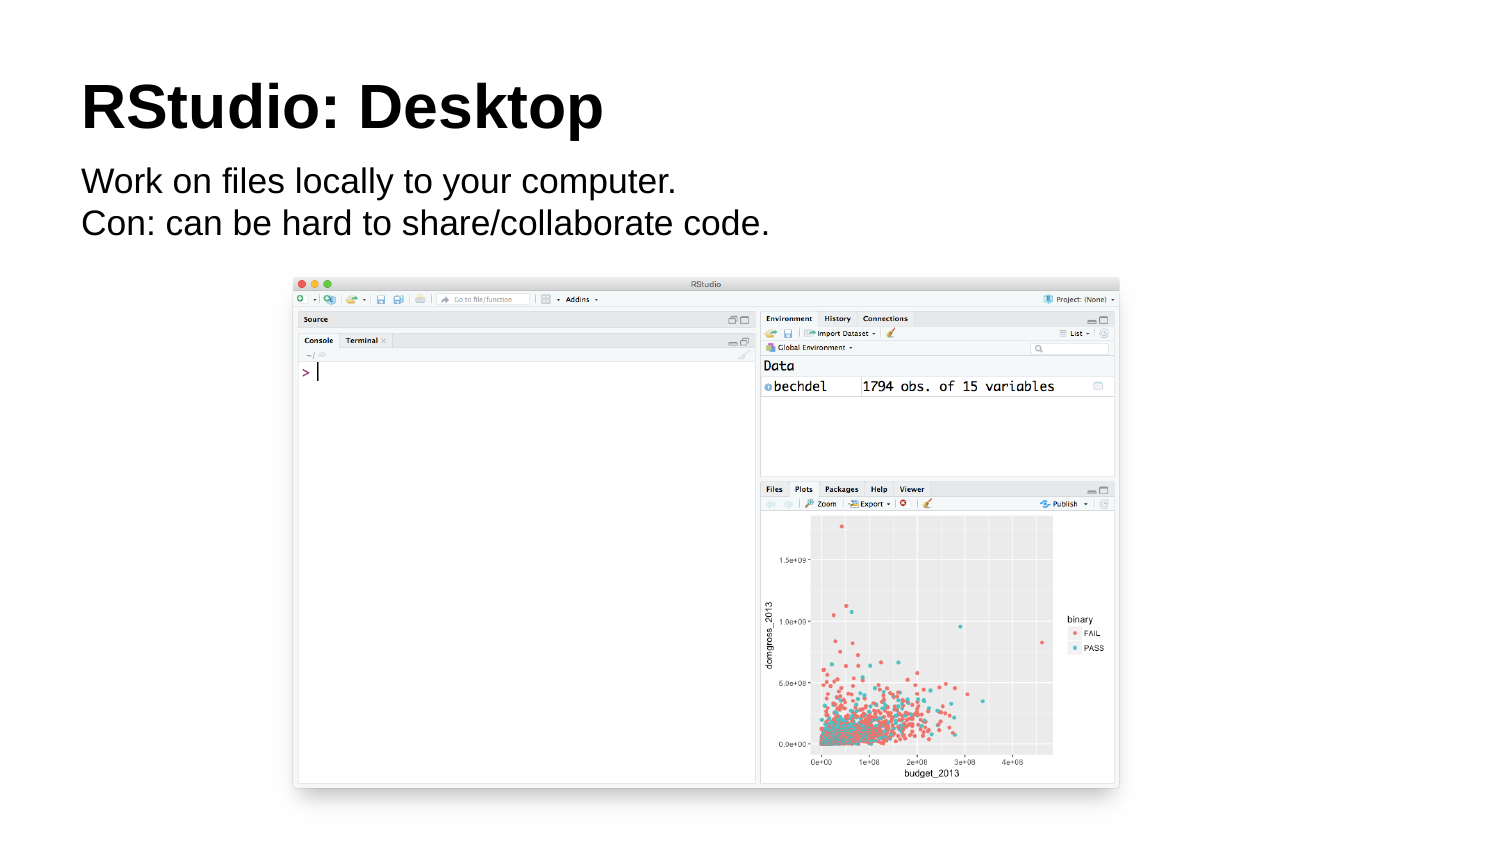

RStudio: Desktop
Work on files locally to your computer.
Con: can be hard to share/collaborate code.